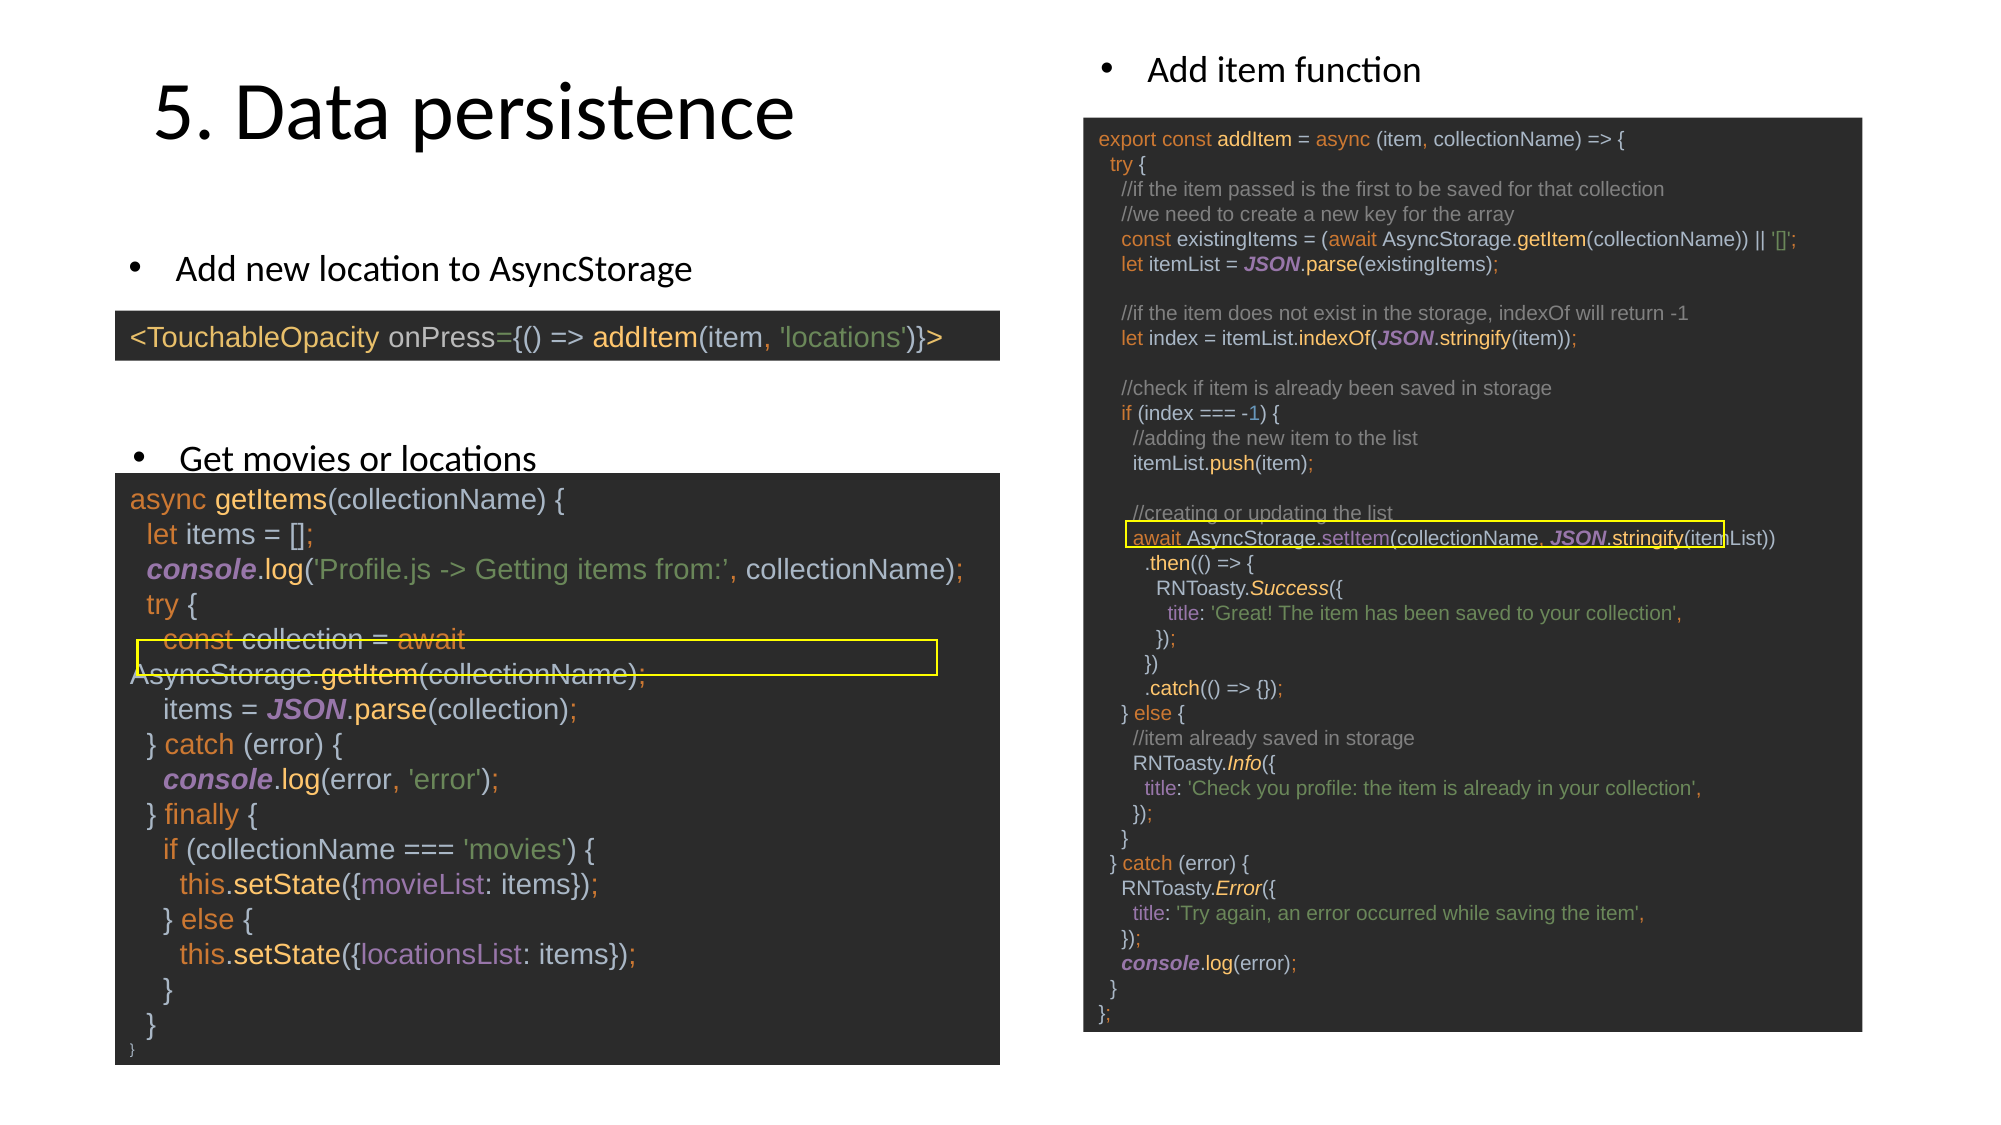

Add item function
# 5. Data persistence
export const addItem = async (item, collectionName) => {
  try {
    //if the item passed is the first to be saved for that collection
    //we need to create a new key for the array
    const existingItems = (await AsyncStorage.getItem(collectionName)) || '[]';
    let itemList = JSON.parse(existingItems);
    //if the item does not exist in the storage, indexOf will return -1
    let index = itemList.indexOf(JSON.stringify(item));
    //check if item is already been saved in storage
    if (index === -1) {
      //adding the new item to the list
      itemList.push(item);
      //creating or updating the list
      await AsyncStorage.setItem(collectionName, JSON.stringify(itemList))
        .then(() => {
          RNToasty.Success({
            title: 'Great! The item has been saved to your collection',
          });
        })
        .catch(() => {});
    } else {
      //item already saved in storage
      RNToasty.Info({
        title: 'Check you profile: the item is already in your collection',
      });
    }
  } catch (error) {
    RNToasty.Error({
      title: 'Try again, an error occurred while saving the item',
    });
    console.log(error);
  }
};
Add new location to AsyncStorage
<TouchableOpacity onPress={() => addItem(item, 'locations')}>
Get movies or locations
async getItems(collectionName) {
  let items = [];
  console.log('Profile.js -> Getting items from:’, collectionName);
  try {
    const collection = await AsyncStorage.getItem(collectionName);
    items = JSON.parse(collection);
  } catch (error) {
    console.log(error, 'error');
  } finally {
    if (collectionName === 'movies') {
      this.setState({movieList: items});
    } else {
      this.setState({locationsList: items});
    }
  }
}